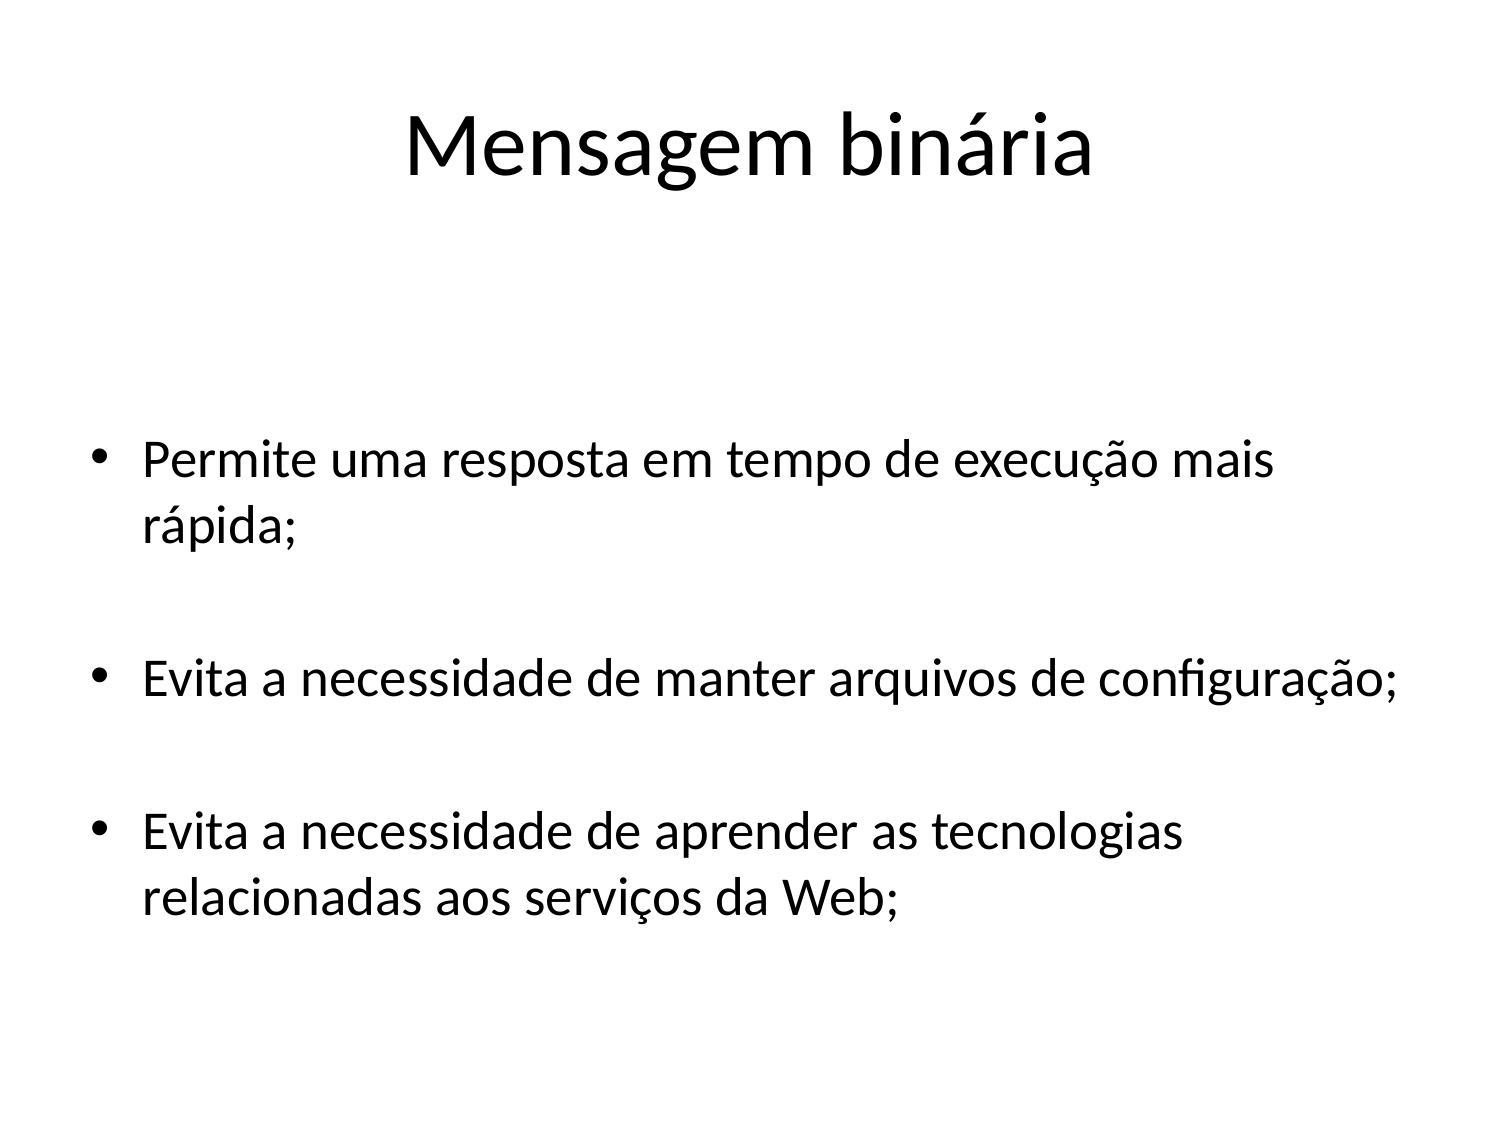

# Mensagem binária

Permite uma resposta em tempo de execução mais rápida;

Evita a necessidade de manter arquivos de configuração;

Evita a necessidade de aprender as tecnologias relacionadas aos serviços da Web;